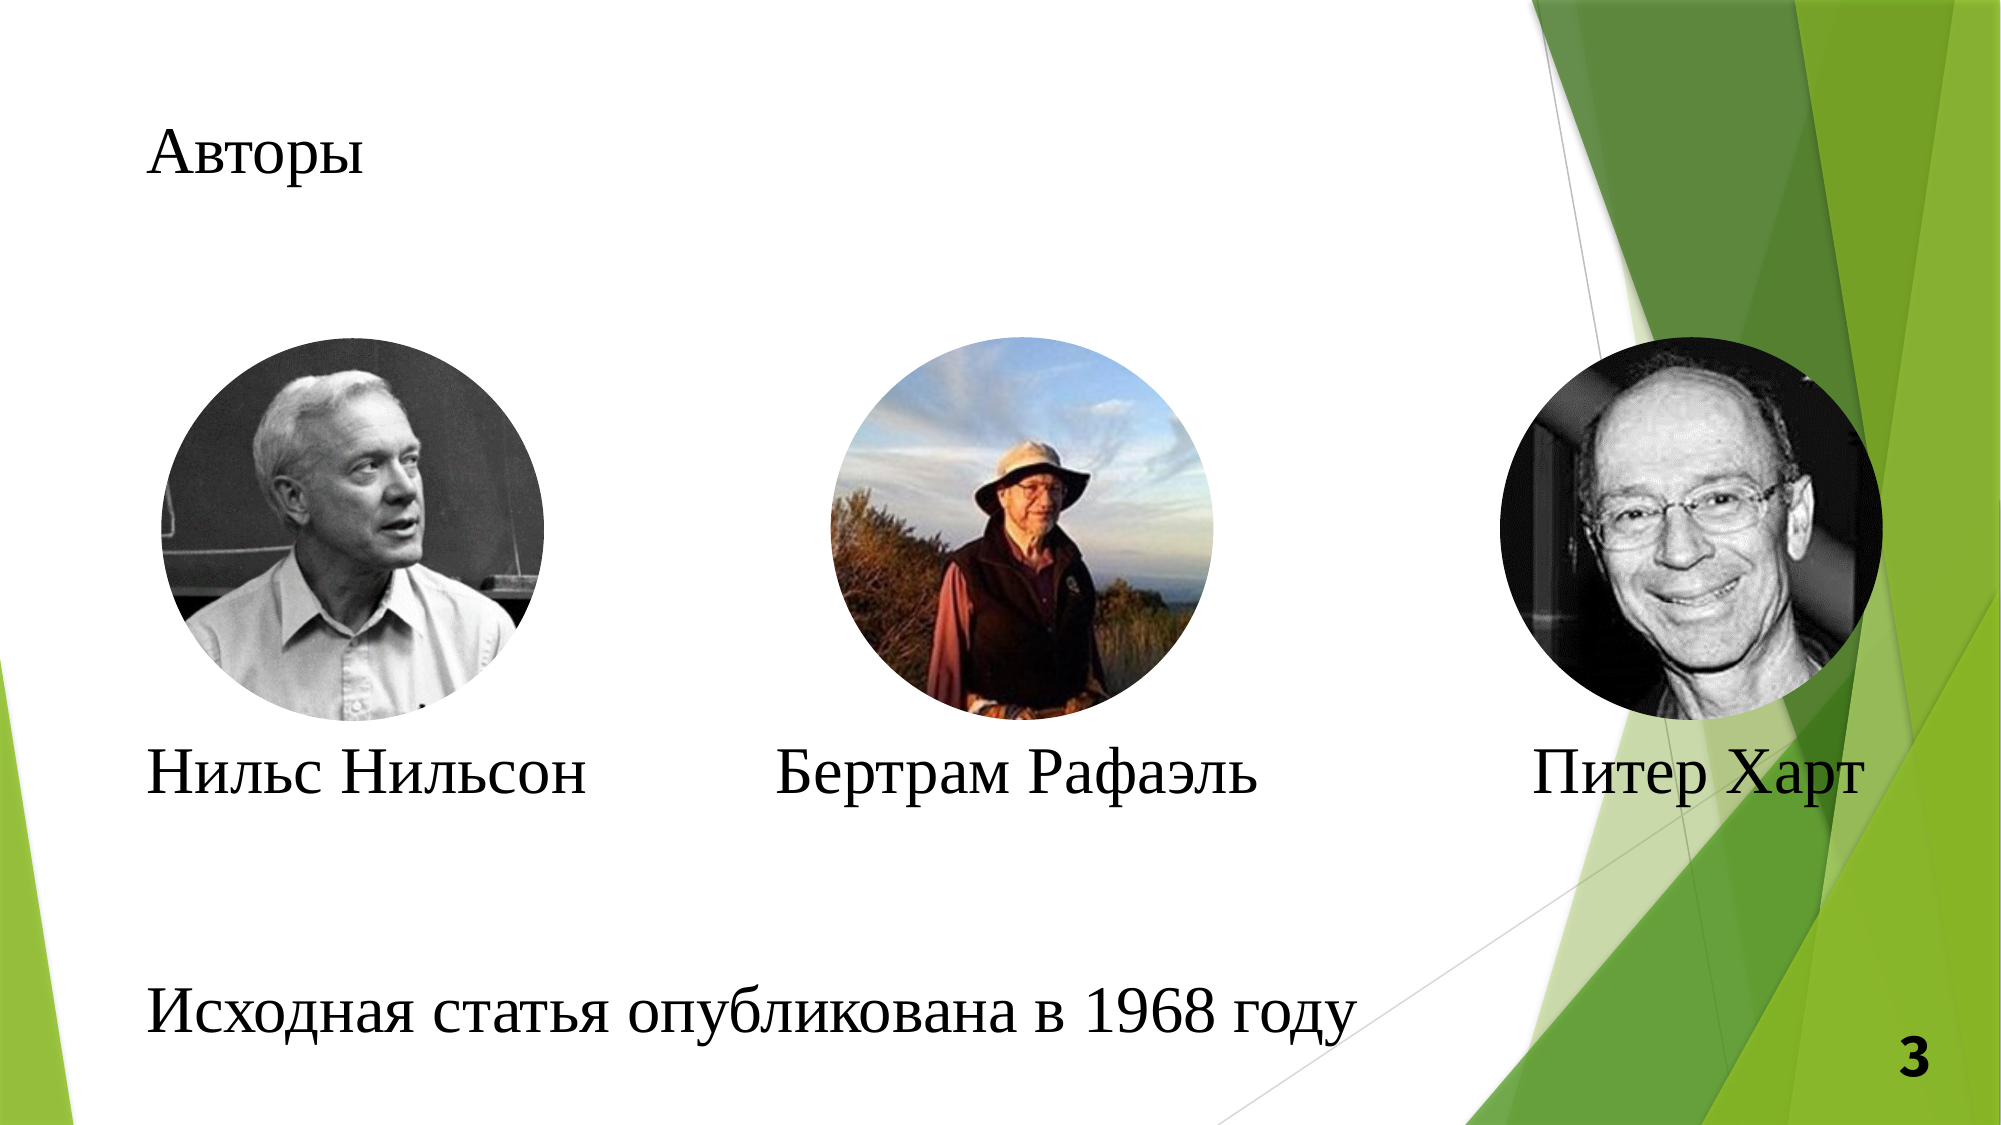

Авторы

Нильс Нильсон
Бертрам Рафаэль
Питер Харт
Исходная статья опубликована в 1968 году
3